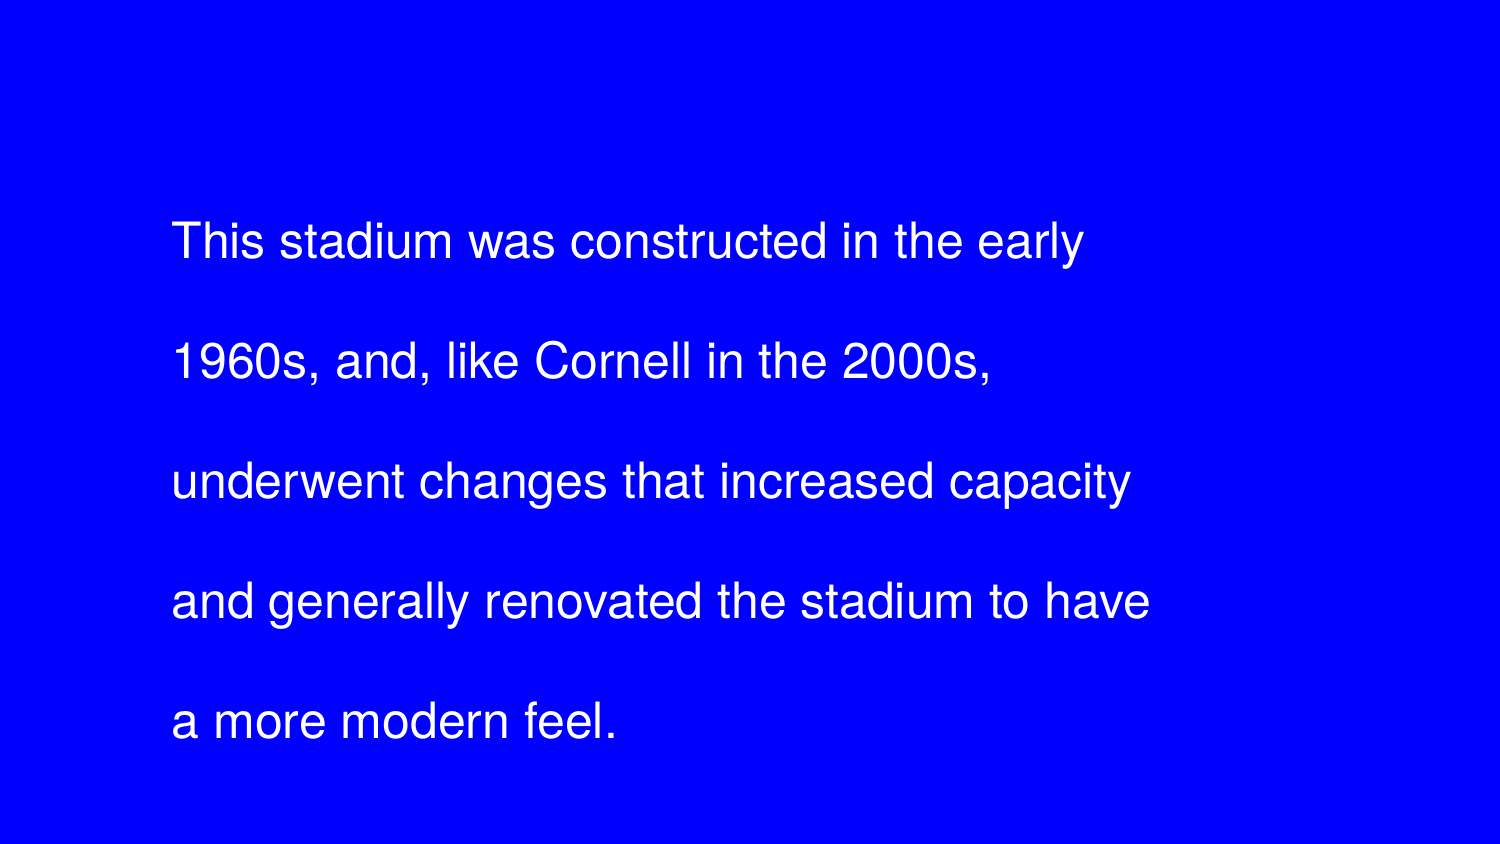

This stadium was constructed in the early 1960s, and, like Cornell in the 2000s, underwent changes that increased capacity and generally renovated the stadium to have a more modern feel.